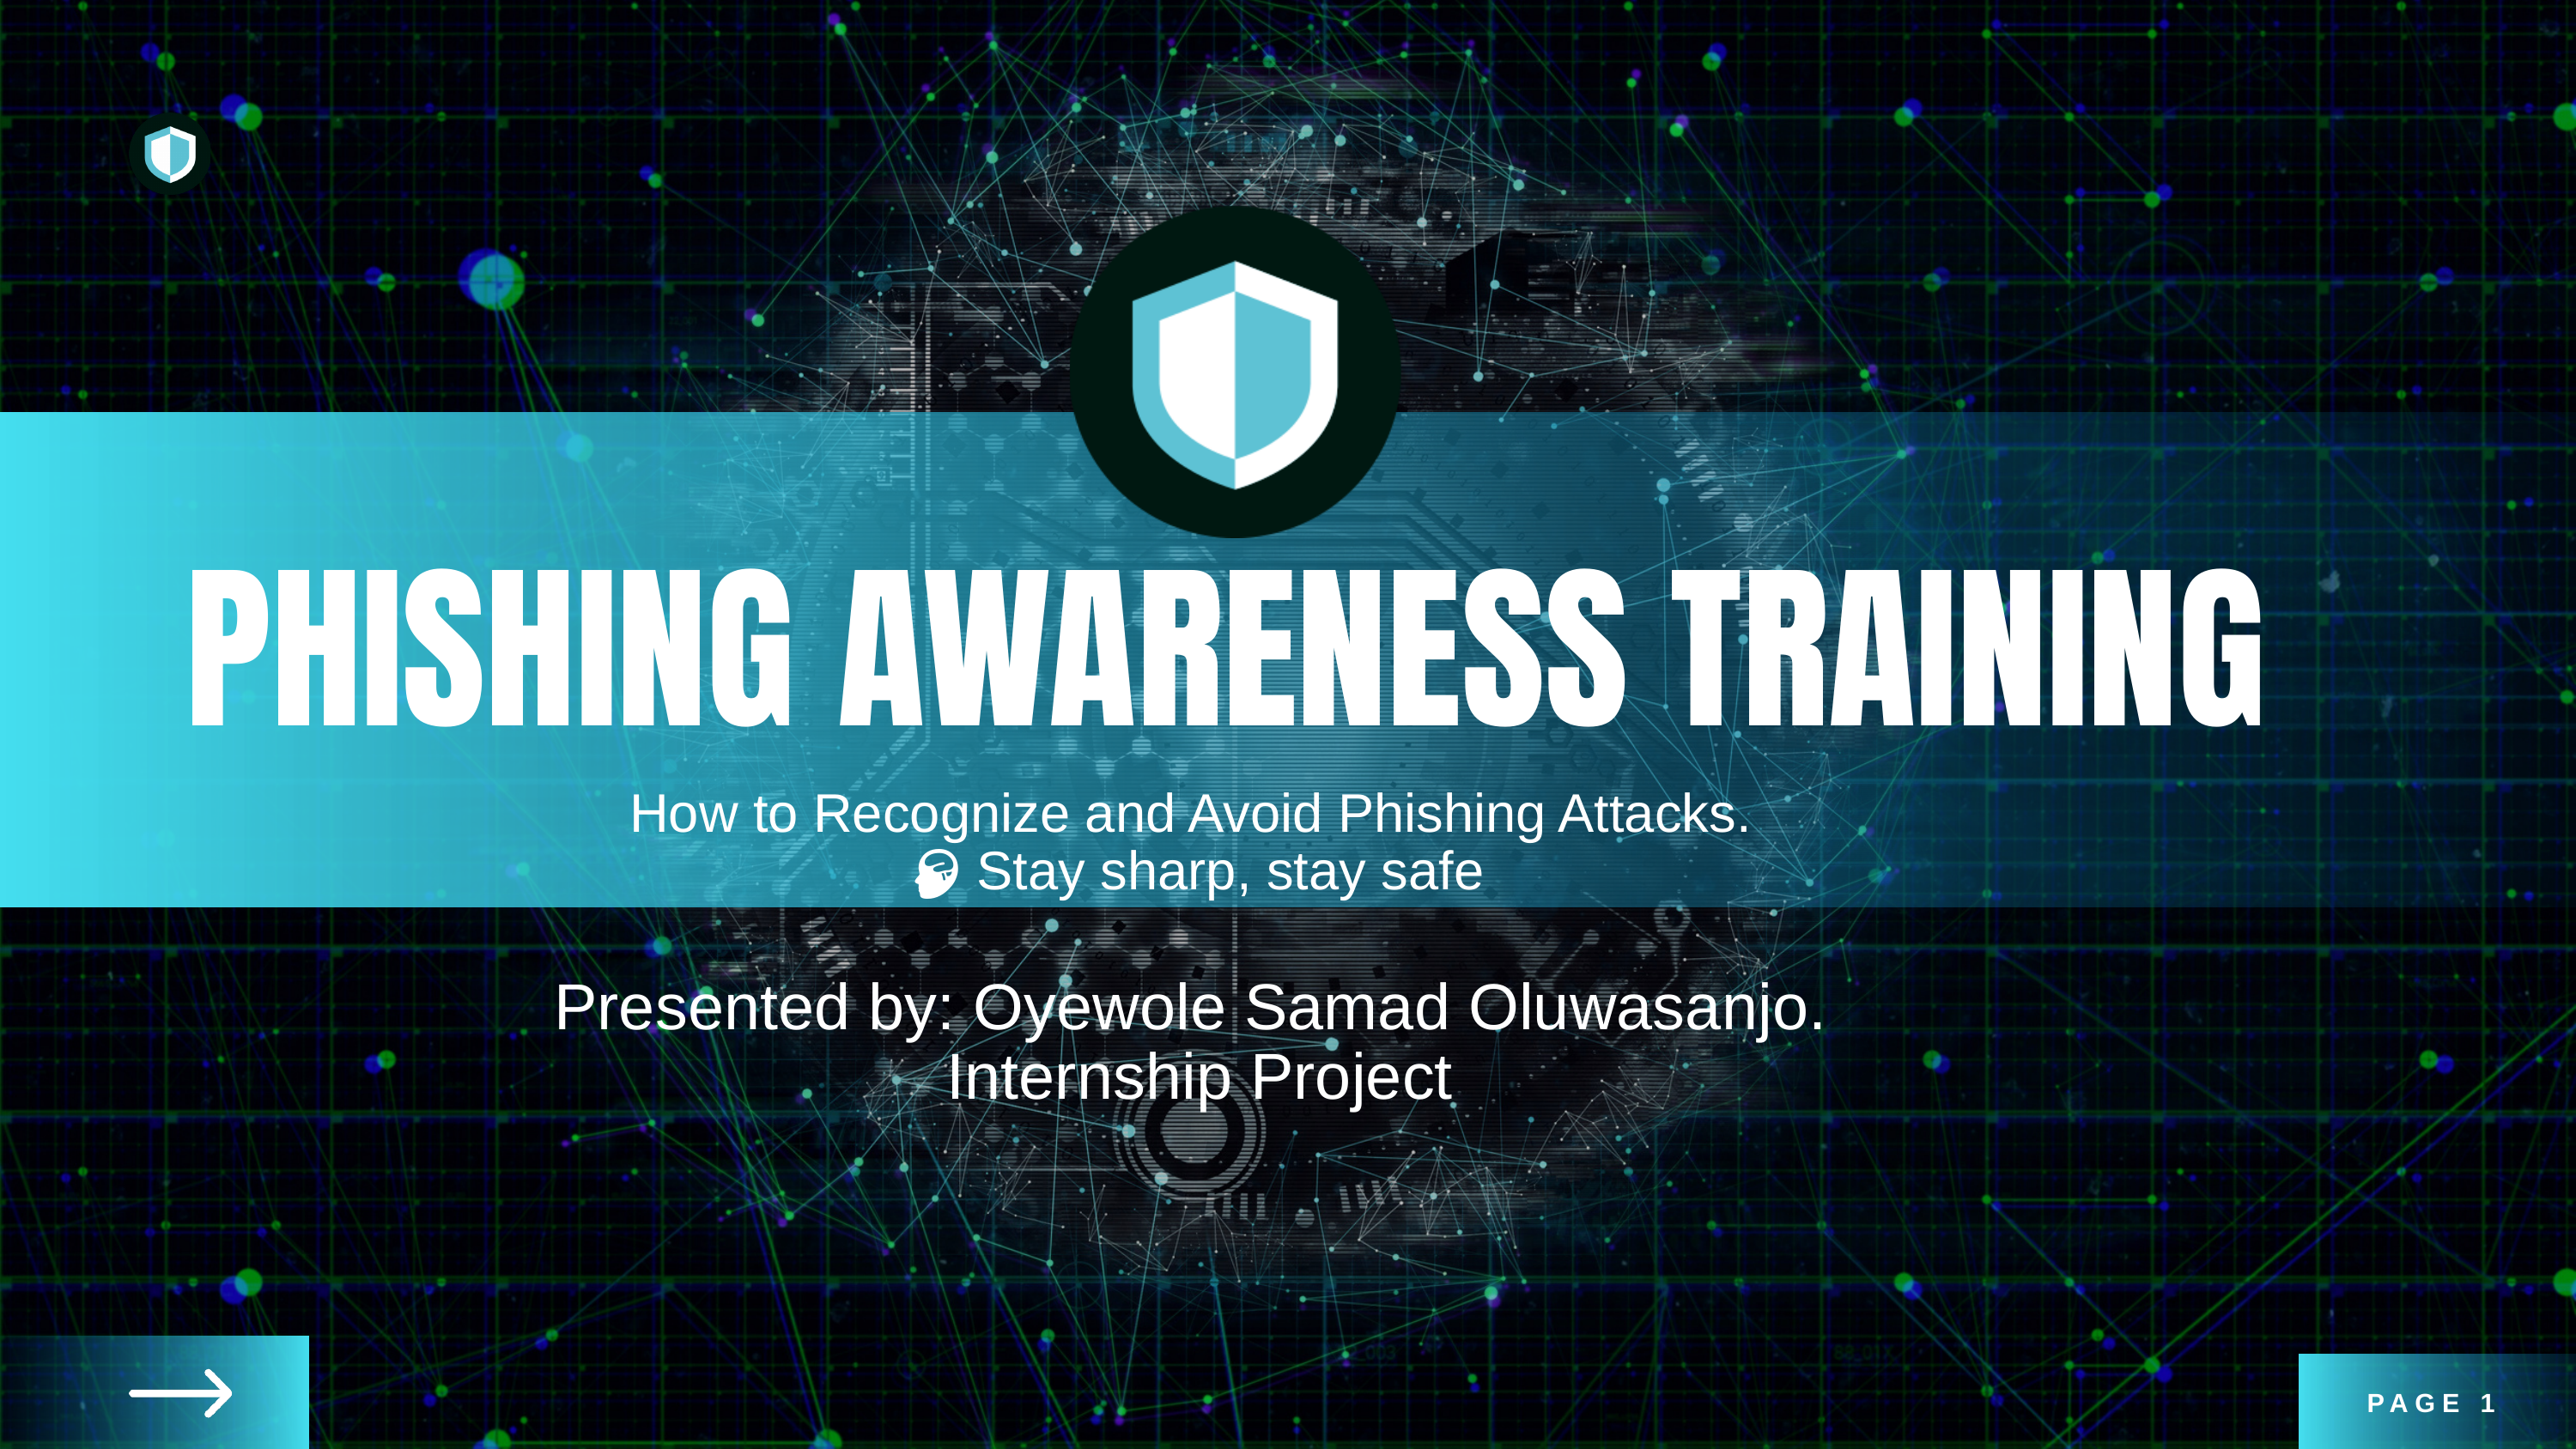

PHISHING AWARENESS TRAINING
How to Recognize and Avoid Phishing Attacks.
 🧠 Stay sharp, stay safe
Presented by: Oyewole Samad Oluwasanjo.
 Internship Project

PAGE 1